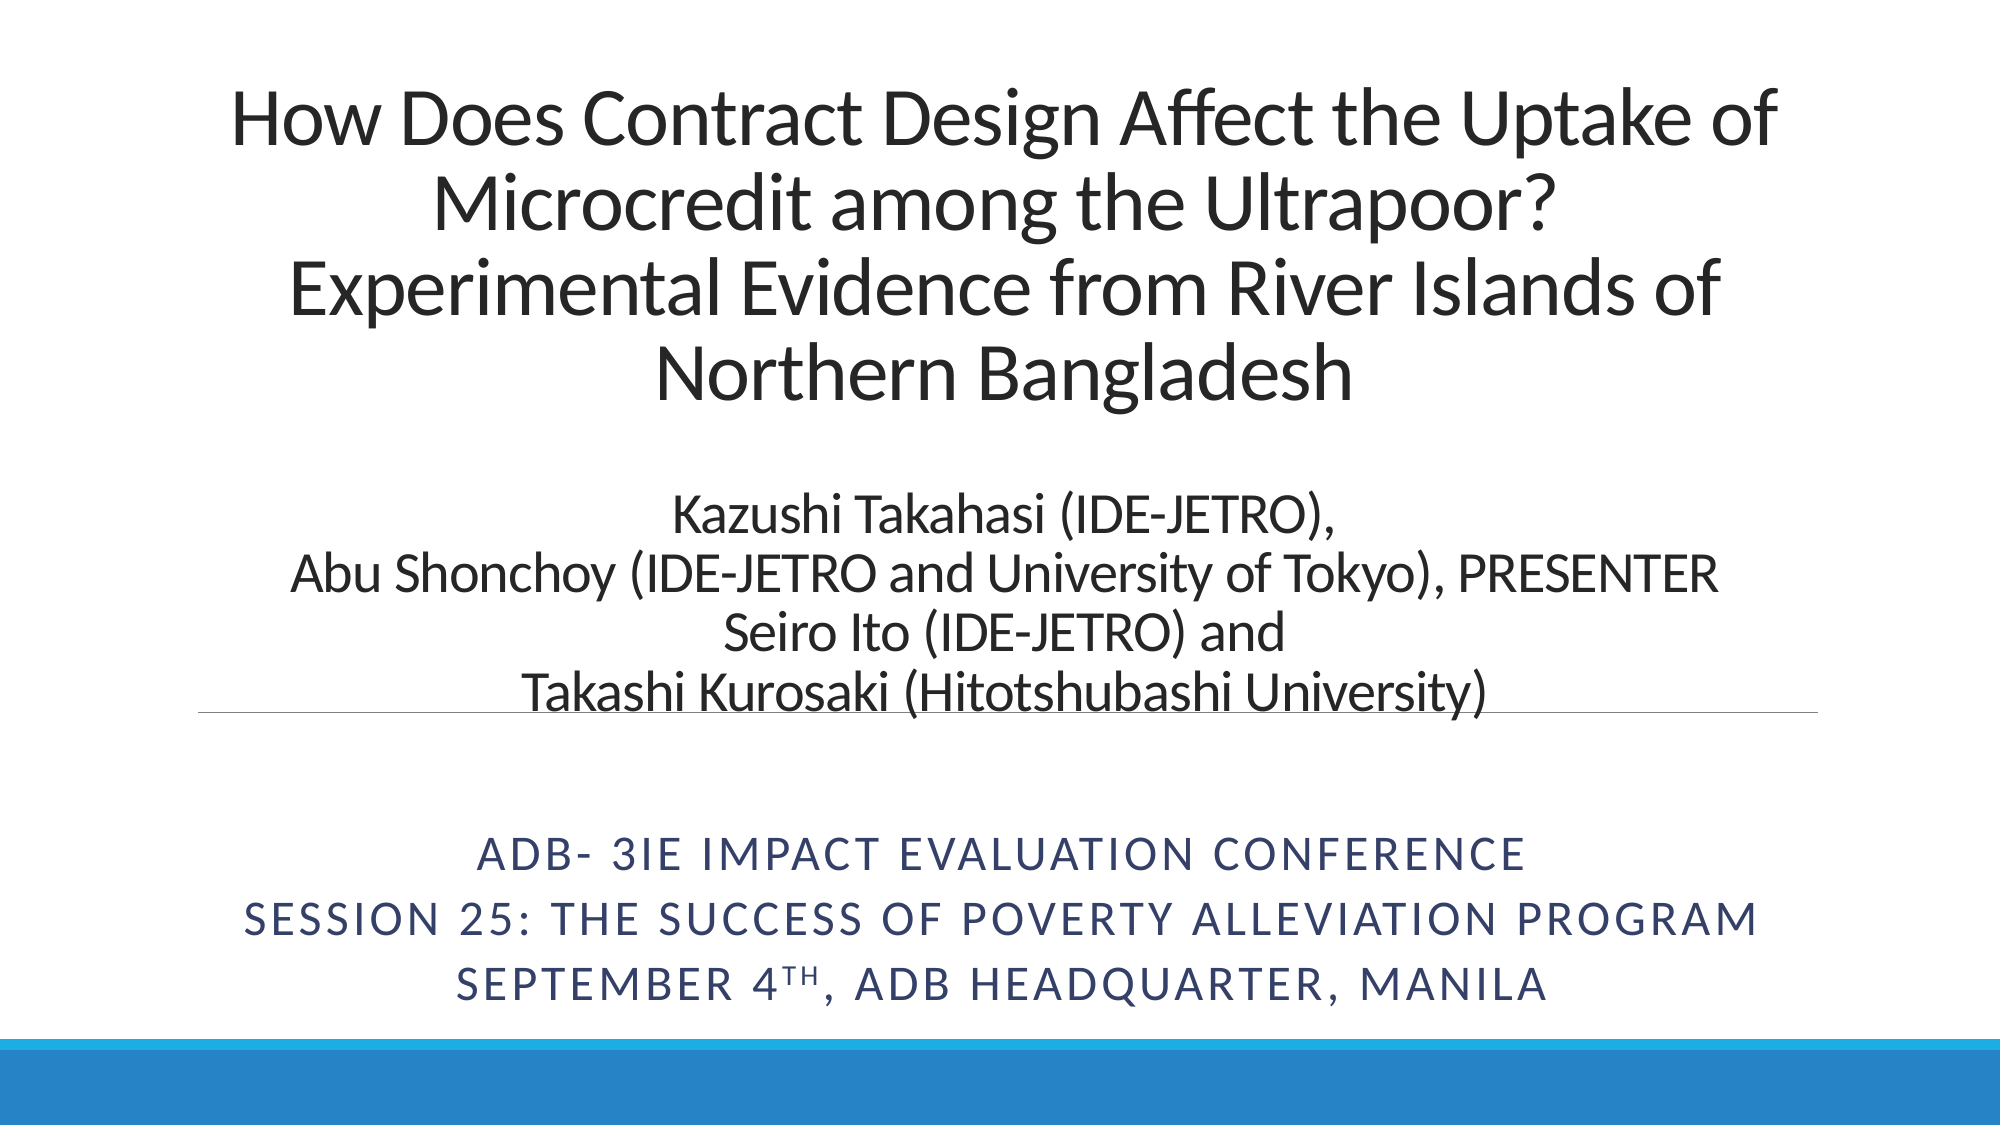

# How Does Contract Design Affect the Uptake of Microcredit among the Ultrapoor? Experimental Evidence from River Islands of Northern Bangladesh Kazushi Takahasi (IDE-JETRO), Abu Shonchoy (IDE-JETRO and University of Tokyo), PRESENTER Seiro Ito (IDE-JETRO) and Takashi Kurosaki (Hitotshubashi University)
ADB- 3ie Impact Evaluation Conference
Session 25: The Success of Poverty Alleviation Program
September 4th, ADB Headquarter, Manila